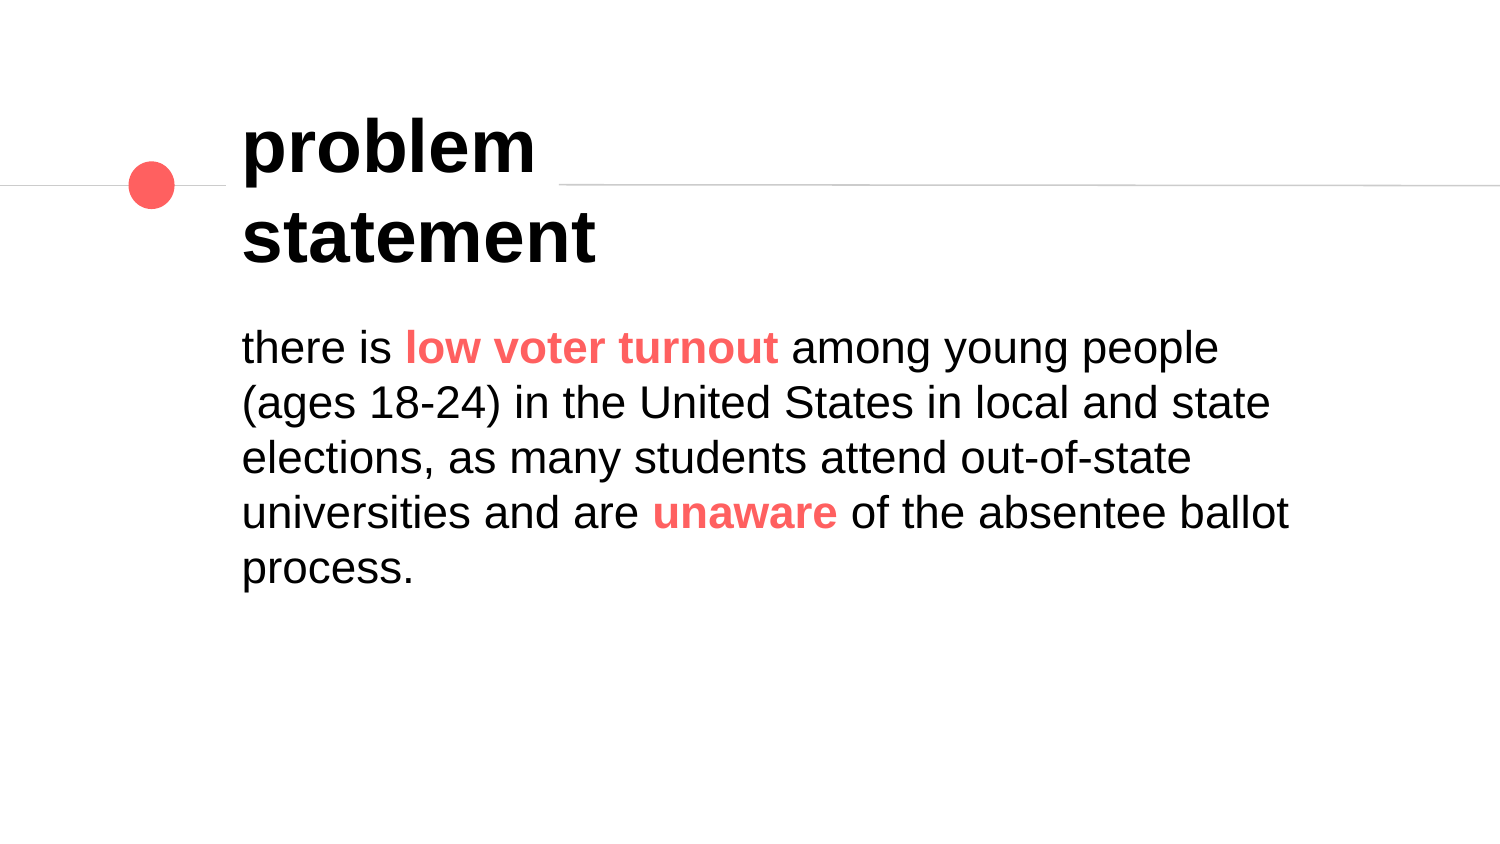

# problem statement
there is low voter turnout among young people (ages 18-24) in the United States in local and state elections, as many students attend out-of-state universities and are unaware of the absentee ballot process.